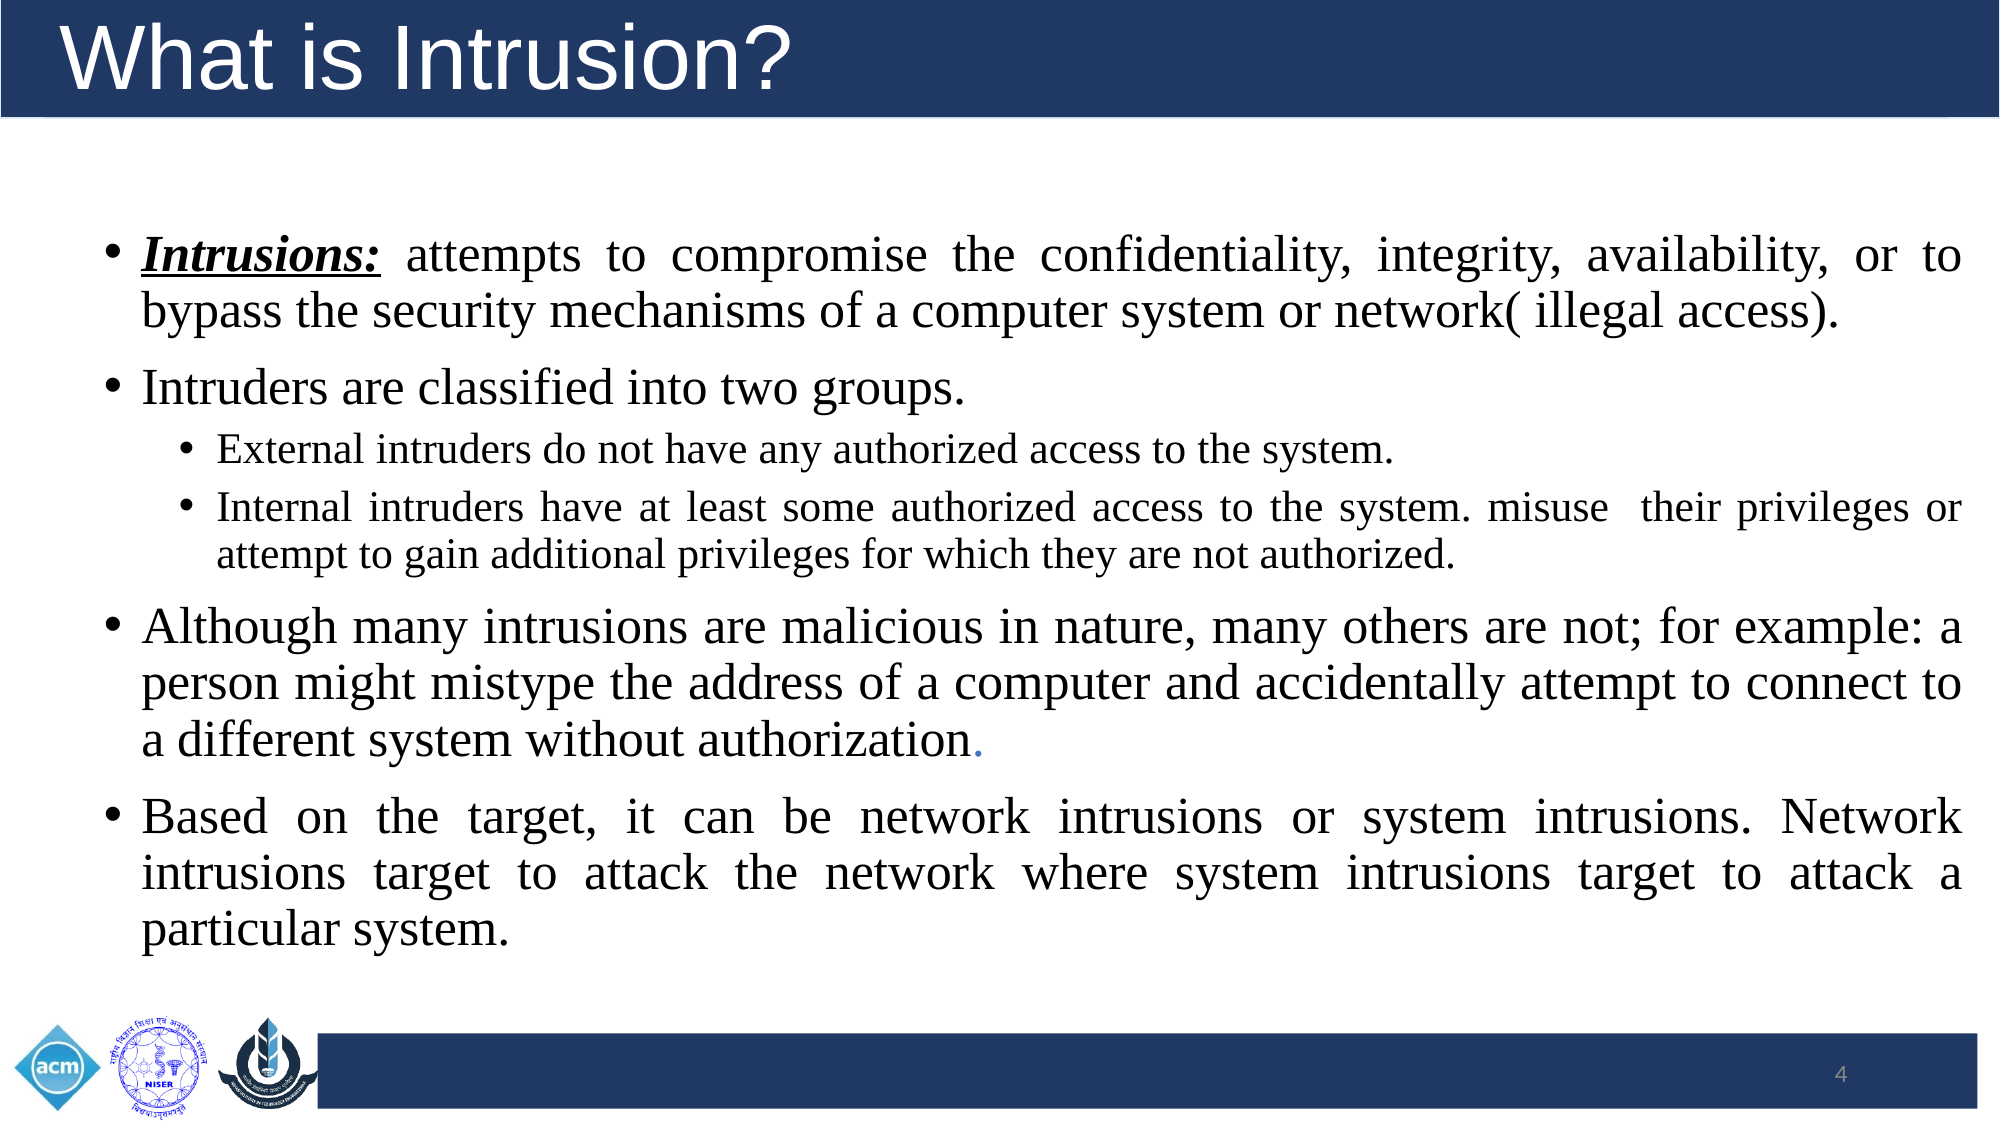

What is Intrusion?
Intrusions: attempts to compromise the confidentiality, integrity, availability, or to bypass the security mechanisms of a computer system or network( illegal access).
Intruders are classified into two groups.
External intruders do not have any authorized access to the system.
Internal intruders have at least some authorized access to the system. misuse  their privileges or attempt to gain additional privileges for which they are not authorized.
Although many intrusions are malicious in nature, many others are not; for example: a person might mistype the address of a computer and accidentally attempt to connect to a different system without authorization.
Based on the target, it can be network intrusions or system intrusions. Network intrusions target to attack the network where system intrusions target to attack a particular system.

4